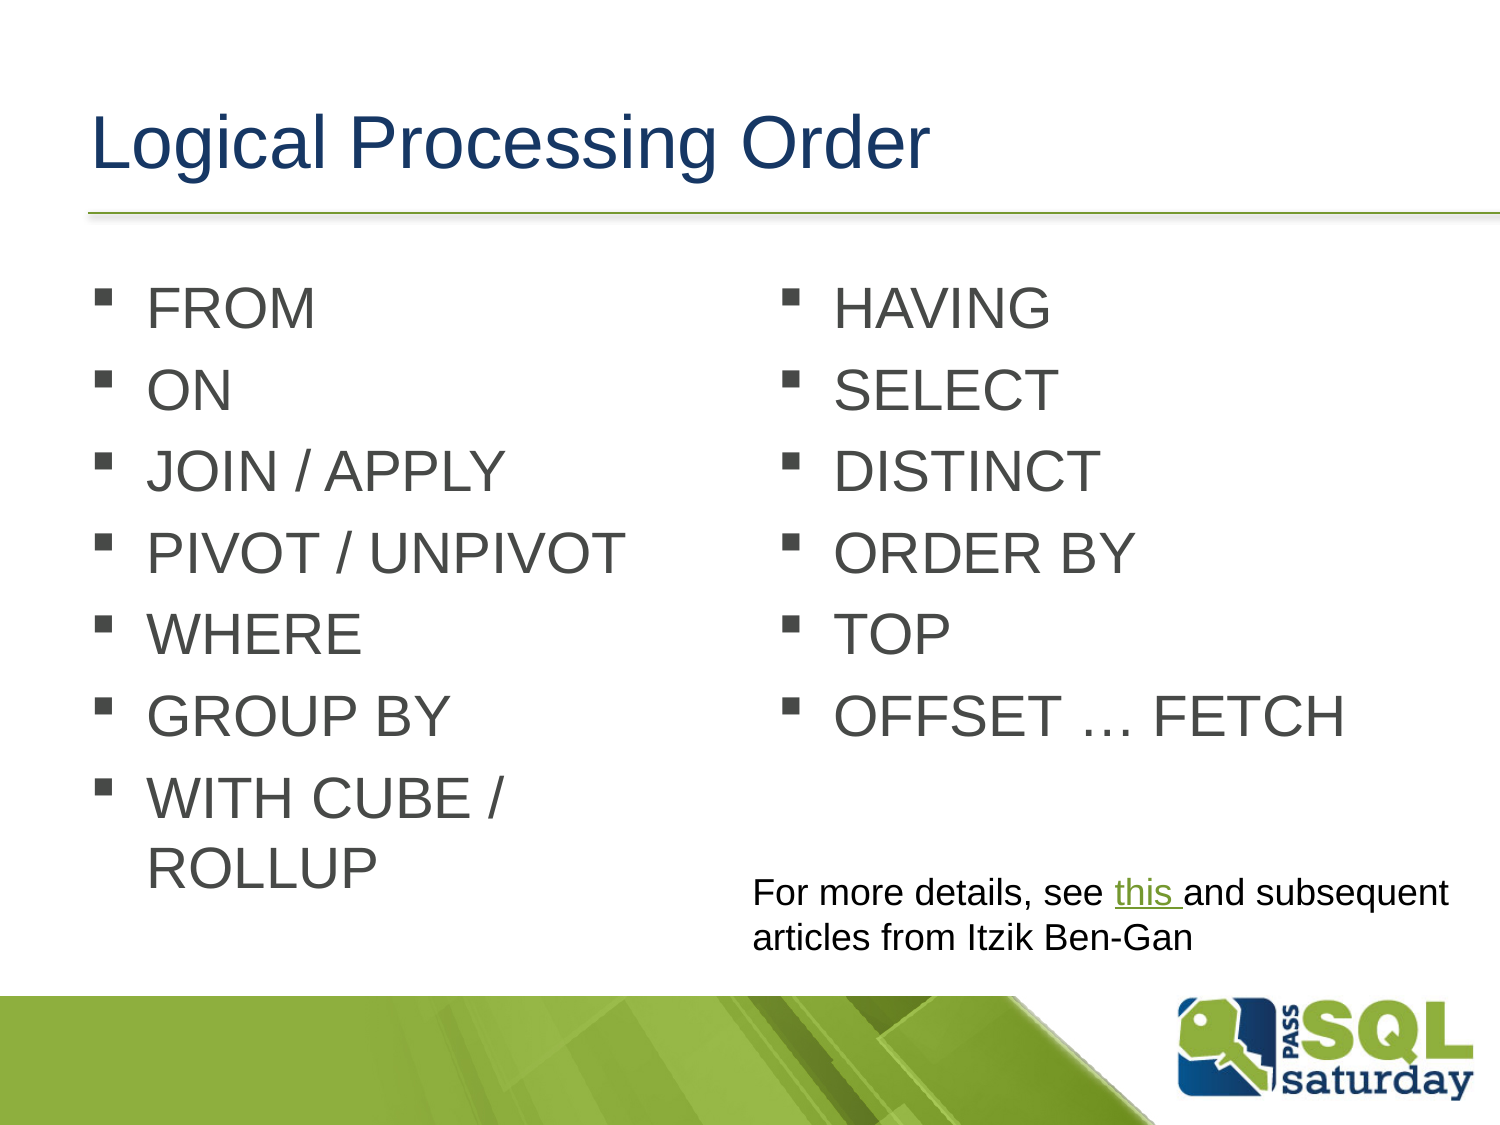

# Logical Processing Order
FROM
ON
JOIN / APPLY
PIVOT / UNPIVOT
WHERE
GROUP BY
WITH CUBE / ROLLUP
HAVING
SELECT
DISTINCT
ORDER BY
TOP
OFFSET … FETCH
For more details, see this and subsequent articles from Itzik Ben-Gan